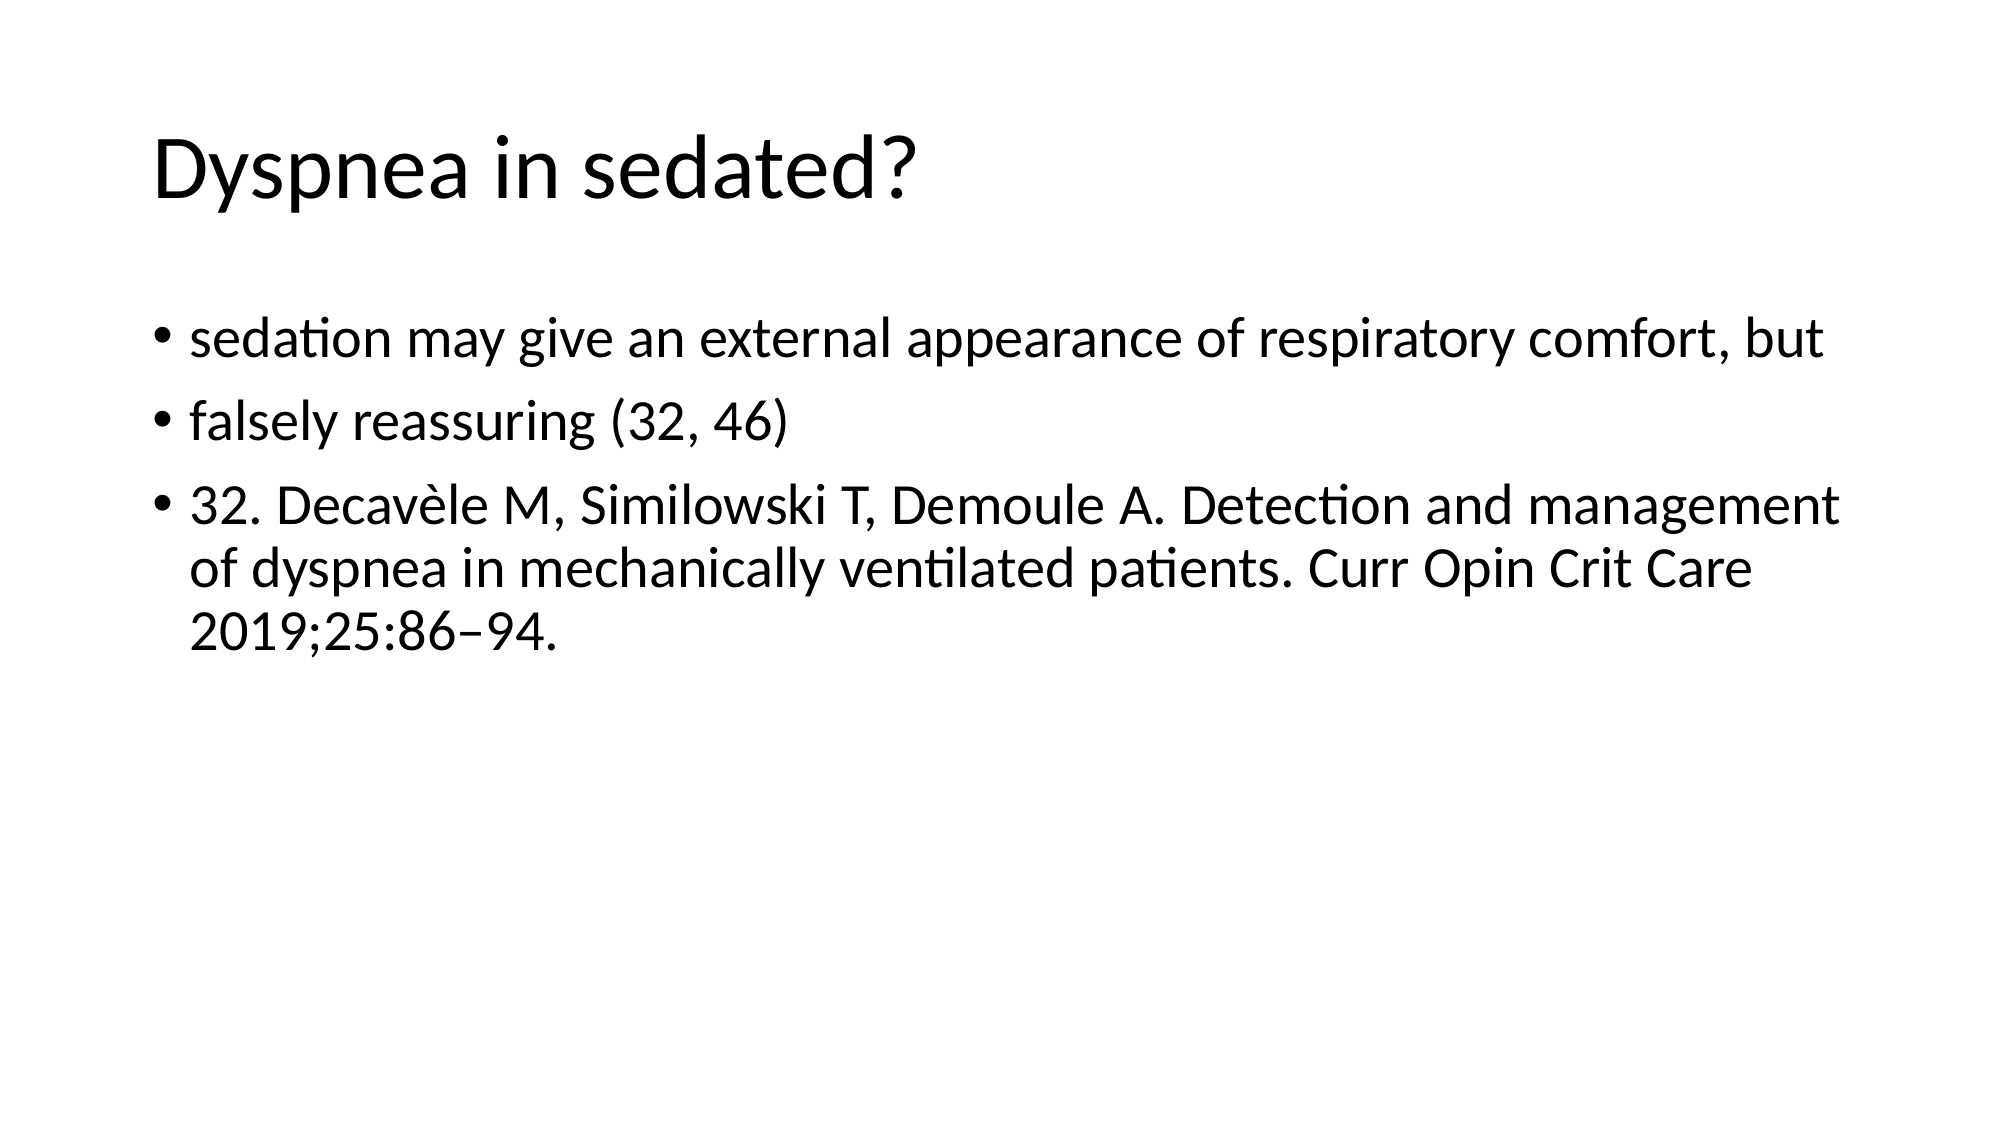

# Dyspnea in sedated?
sedation may give an external appearance of respiratory comfort, but
falsely reassuring (32, 46)
32. Decavèle M, Similowski T, Demoule A. Detection and management of dyspnea in mechanically ventilated patients. Curr Opin Crit Care 2019;25:86–94.